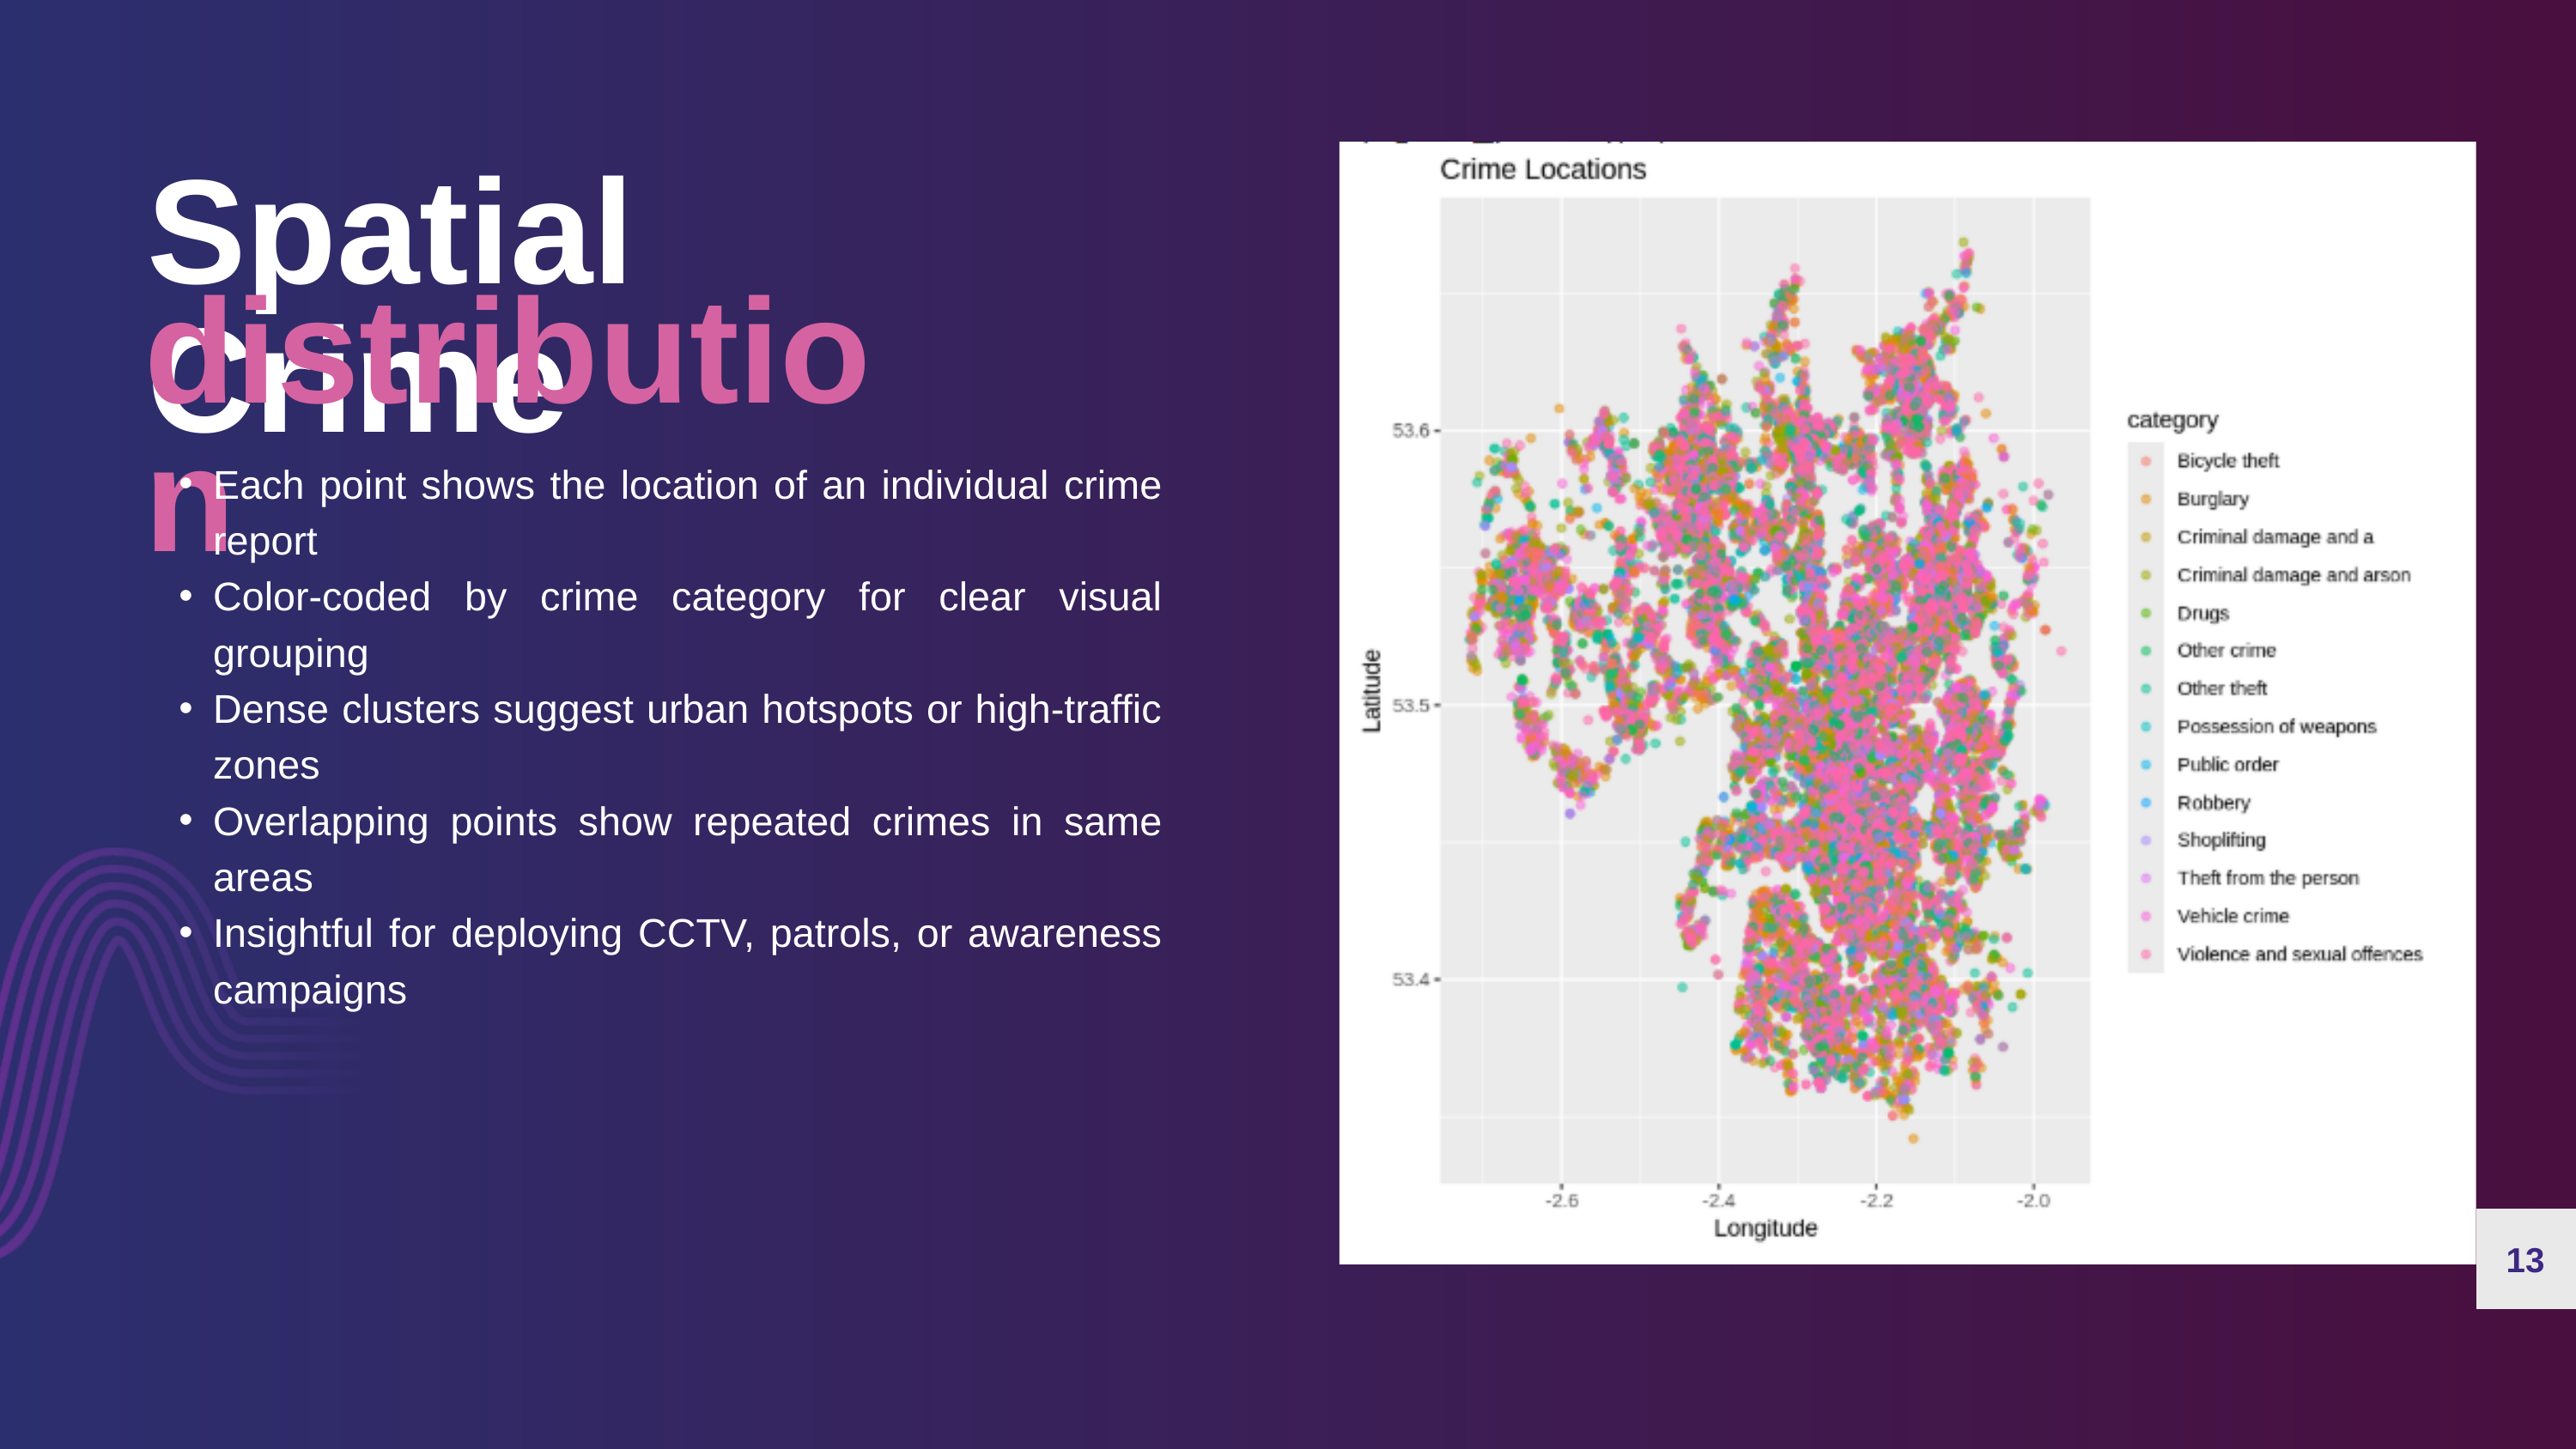

Spatial Crime
distribution
Each point shows the location of an individual crime report
Color-coded by crime category for clear visual grouping
Dense clusters suggest urban hotspots or high-traffic zones
Overlapping points show repeated crimes in same areas
Insightful for deploying CCTV, patrols, or awareness campaigns

13